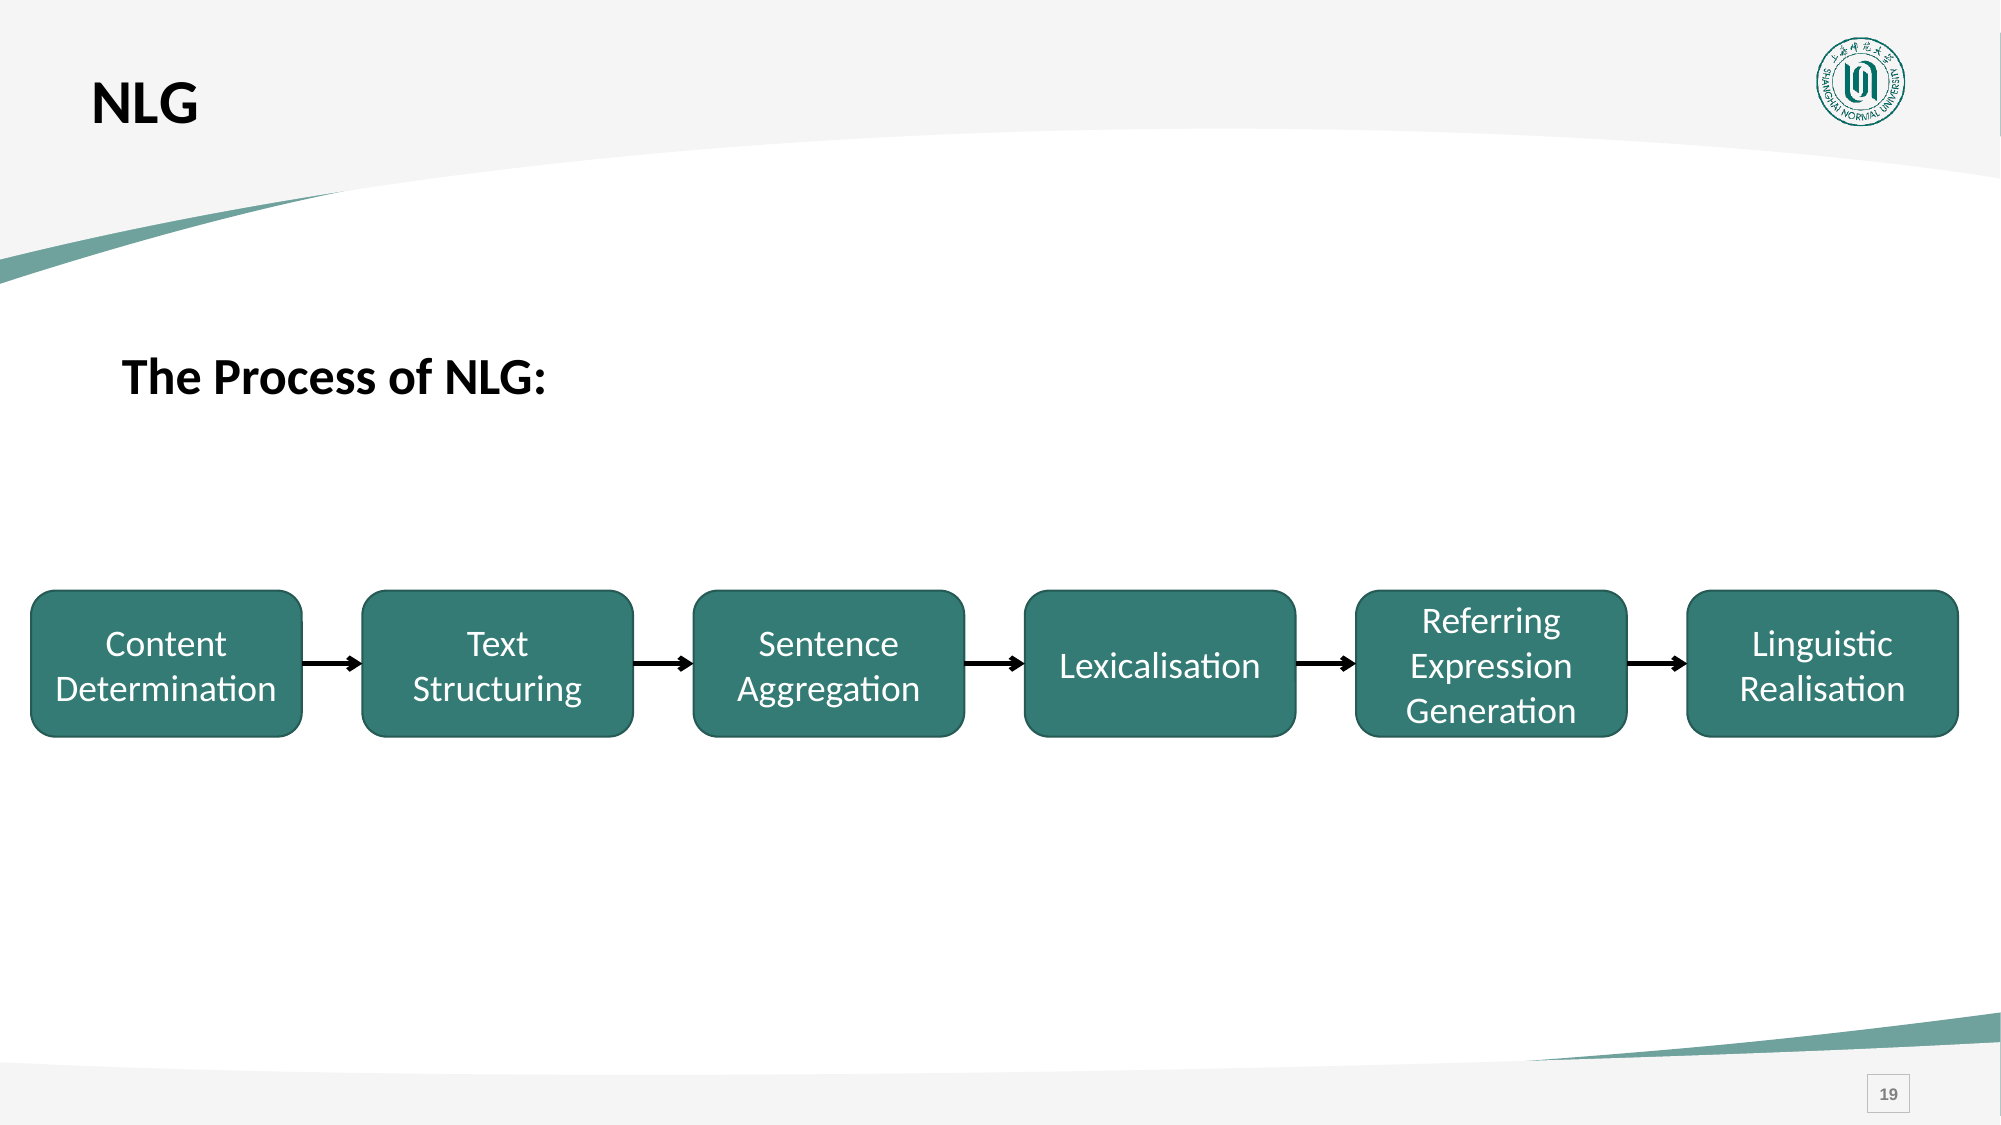

# NLG
The Process of NLG:
Content Determination
Text
Structuring
Sentence Aggregation
Lexicalisation
Referring Expression Generation
Linguistic Realisation